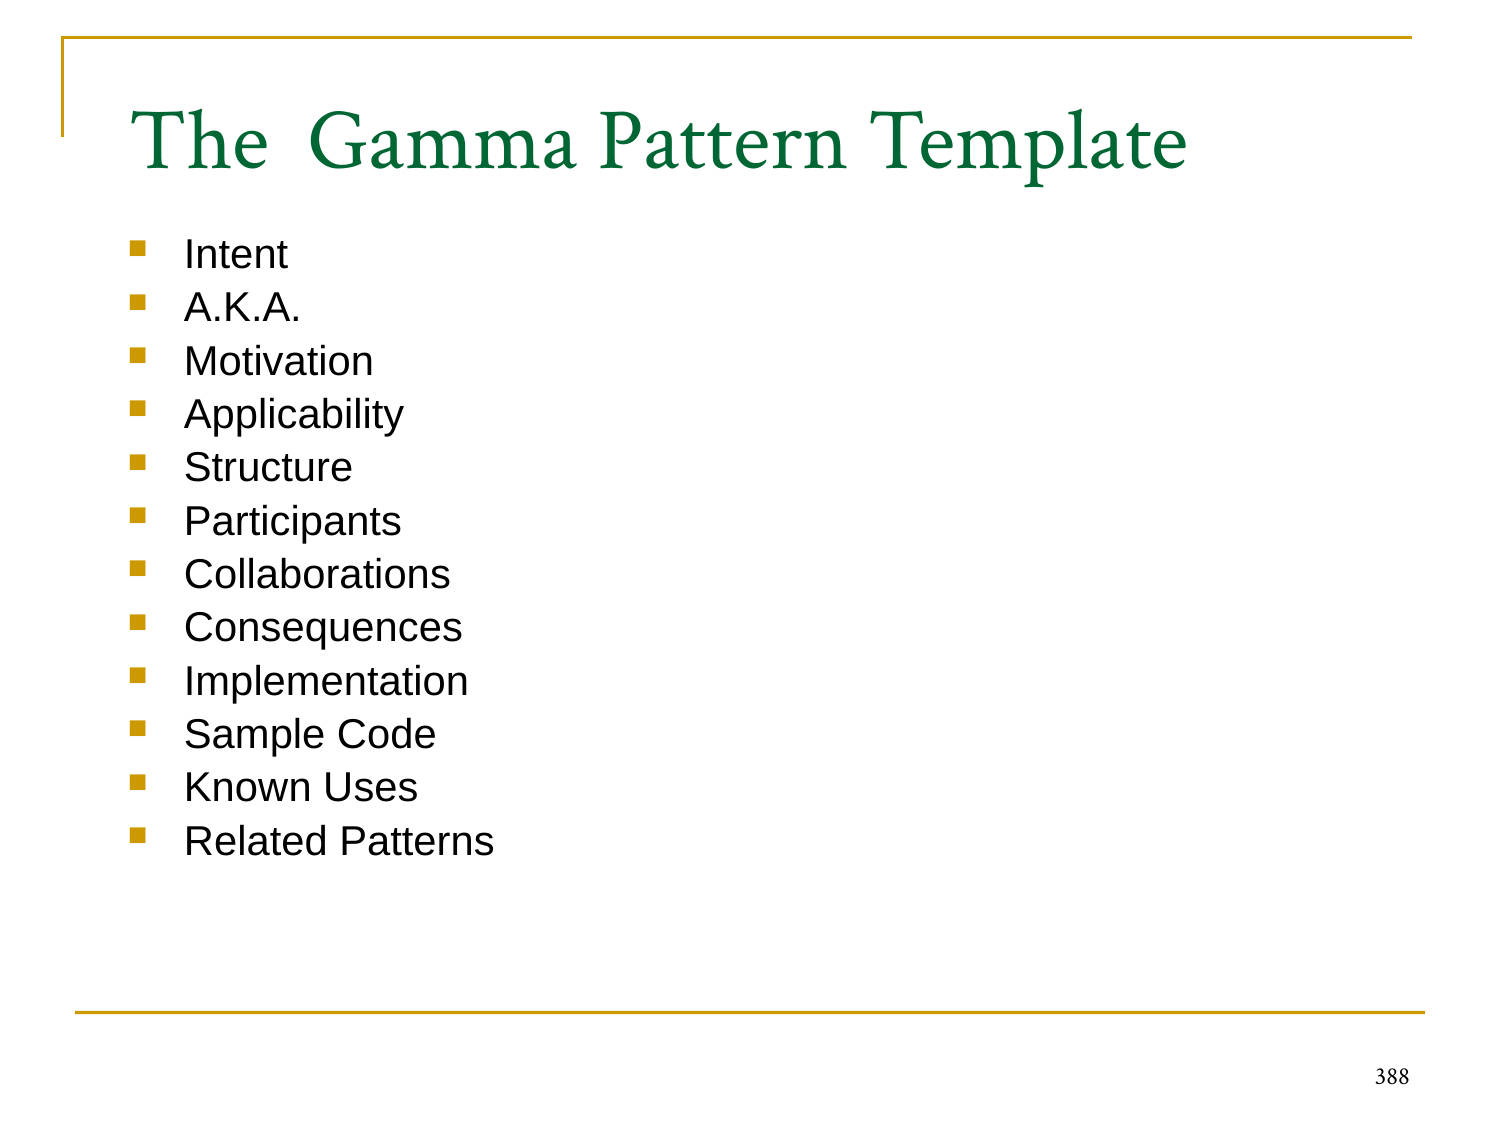

# The  Gamma Pattern Template
Intent
A.K.A.
Motivation
Applicability
Structure
Participants
Collaborations
Consequences
Implementation
Sample Code
Known Uses
Related Patterns
388